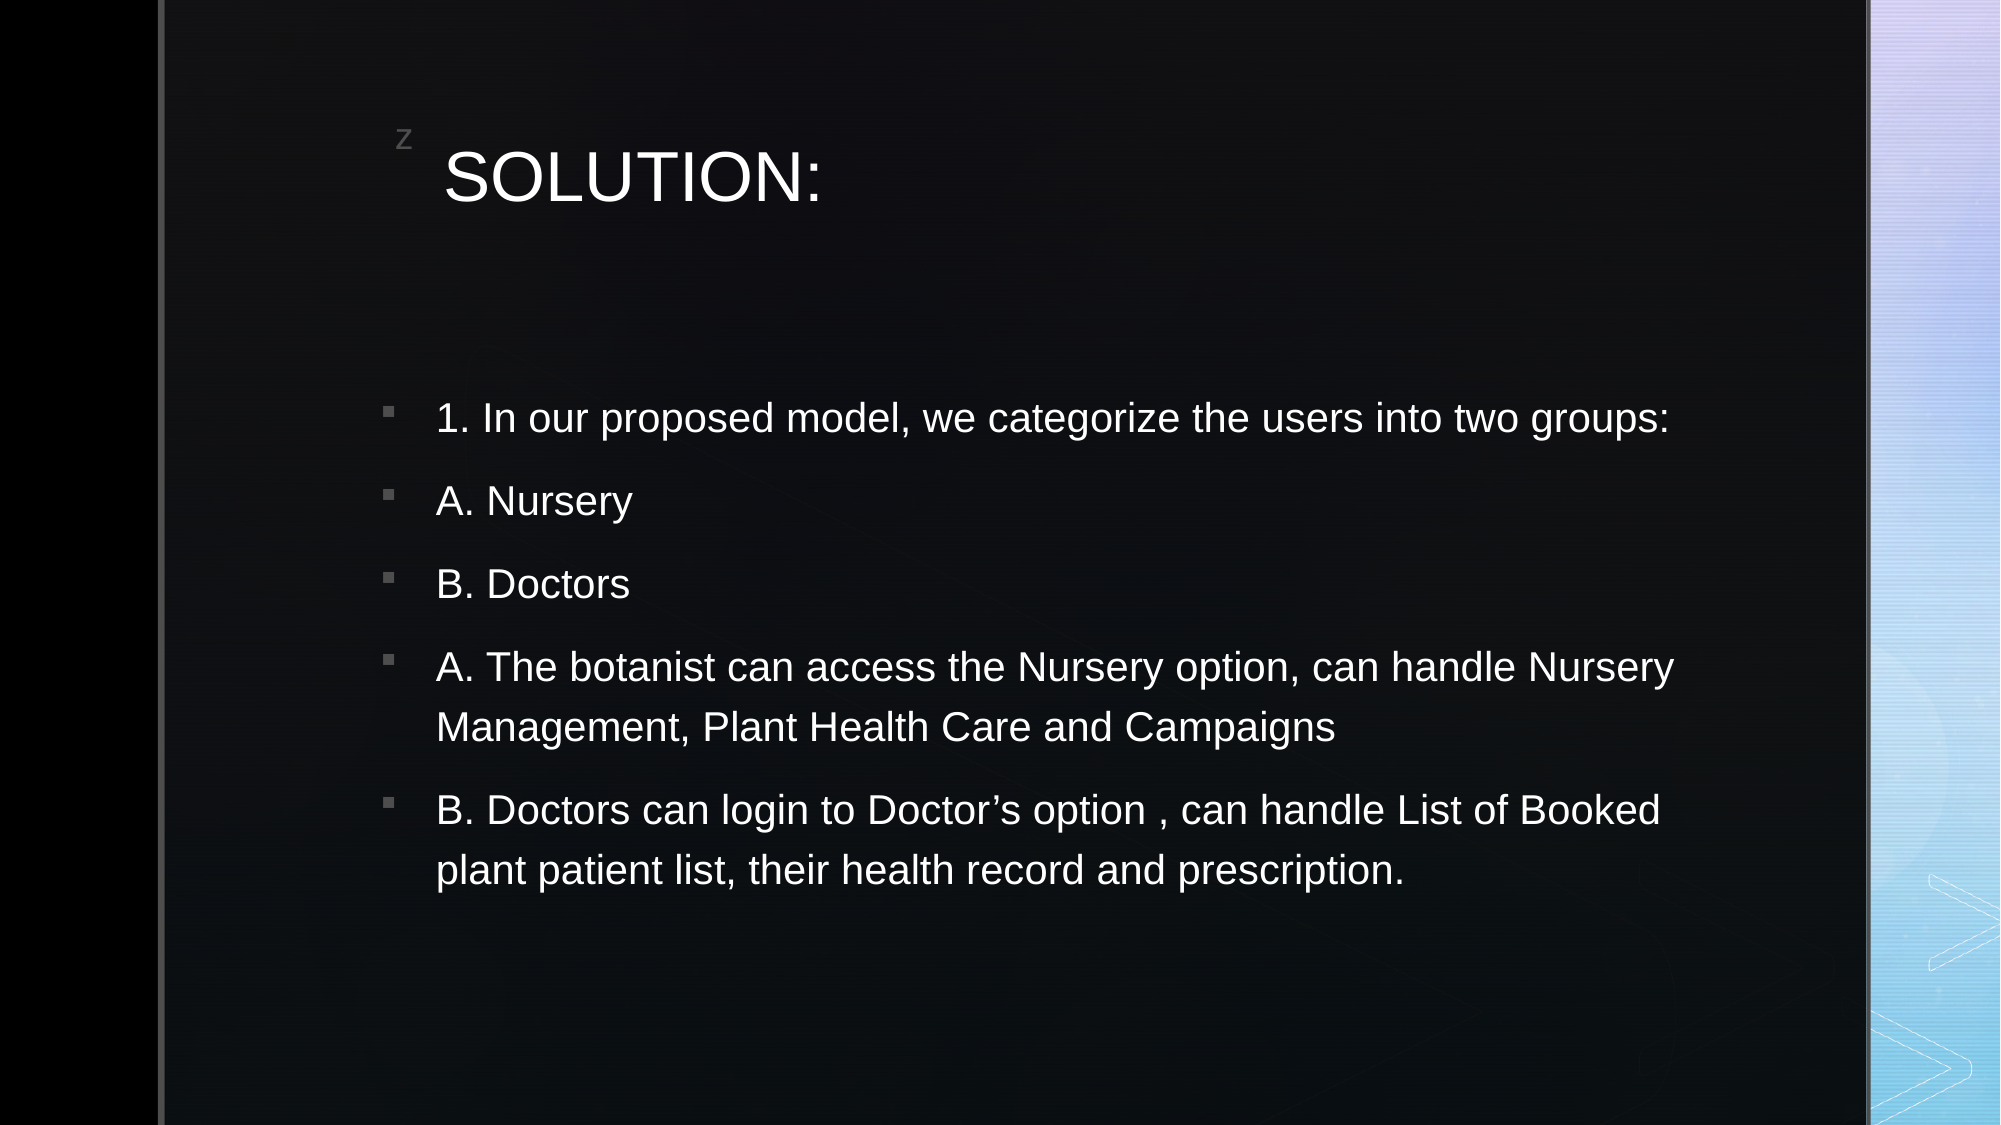

# SOLUTION:
1. In our proposed model, we categorize the users into two groups:
A. Nursery
B. Doctors
A. The botanist can access the Nursery option, can handle Nursery Management, Plant Health Care and Campaigns
B. Doctors can login to Doctor’s option , can handle List of Booked plant patient list, their health record and prescription.